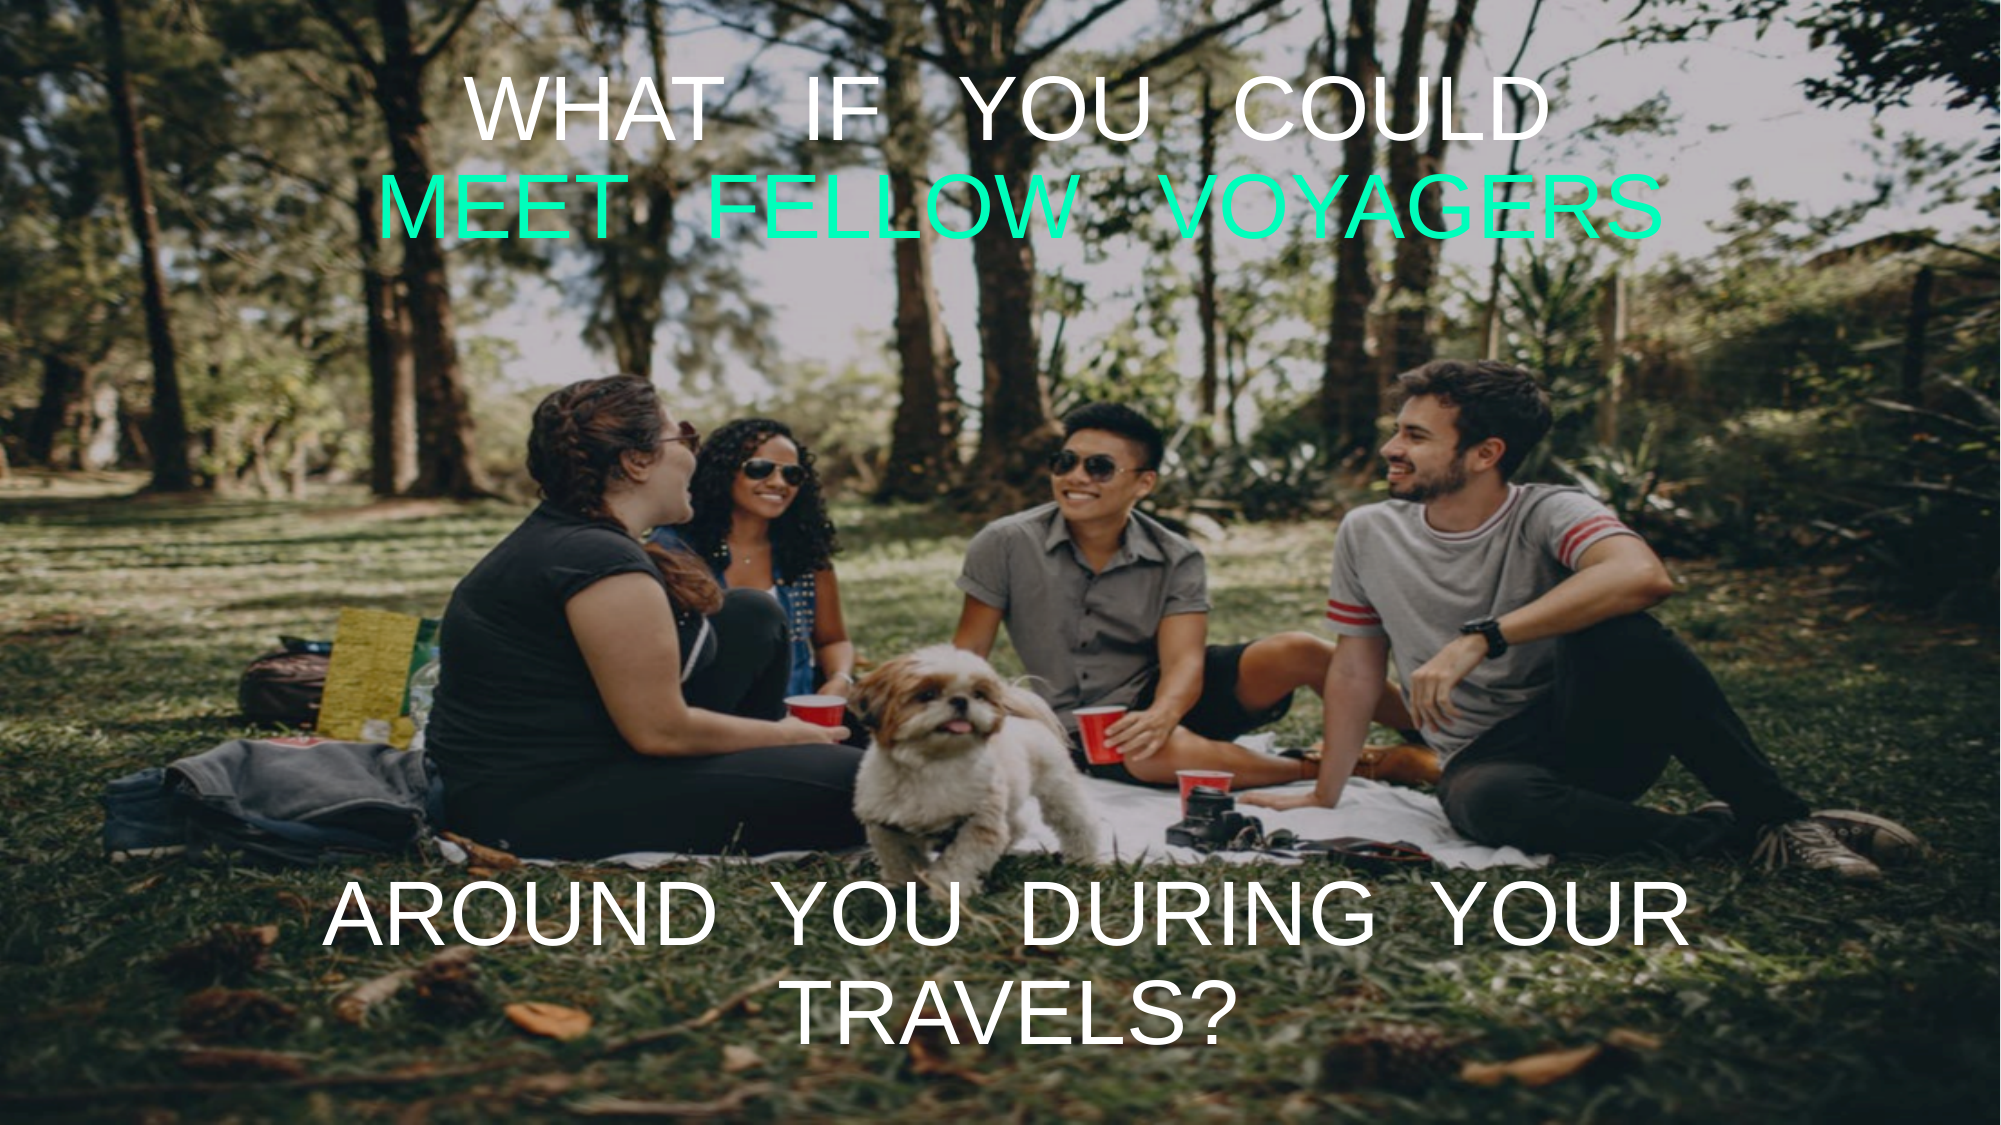

# WHAT   IF   YOU   COULD MEET   FELLOW   VOYAGERS AROUND  YOU  DURING  YOUR  TRAVELS?